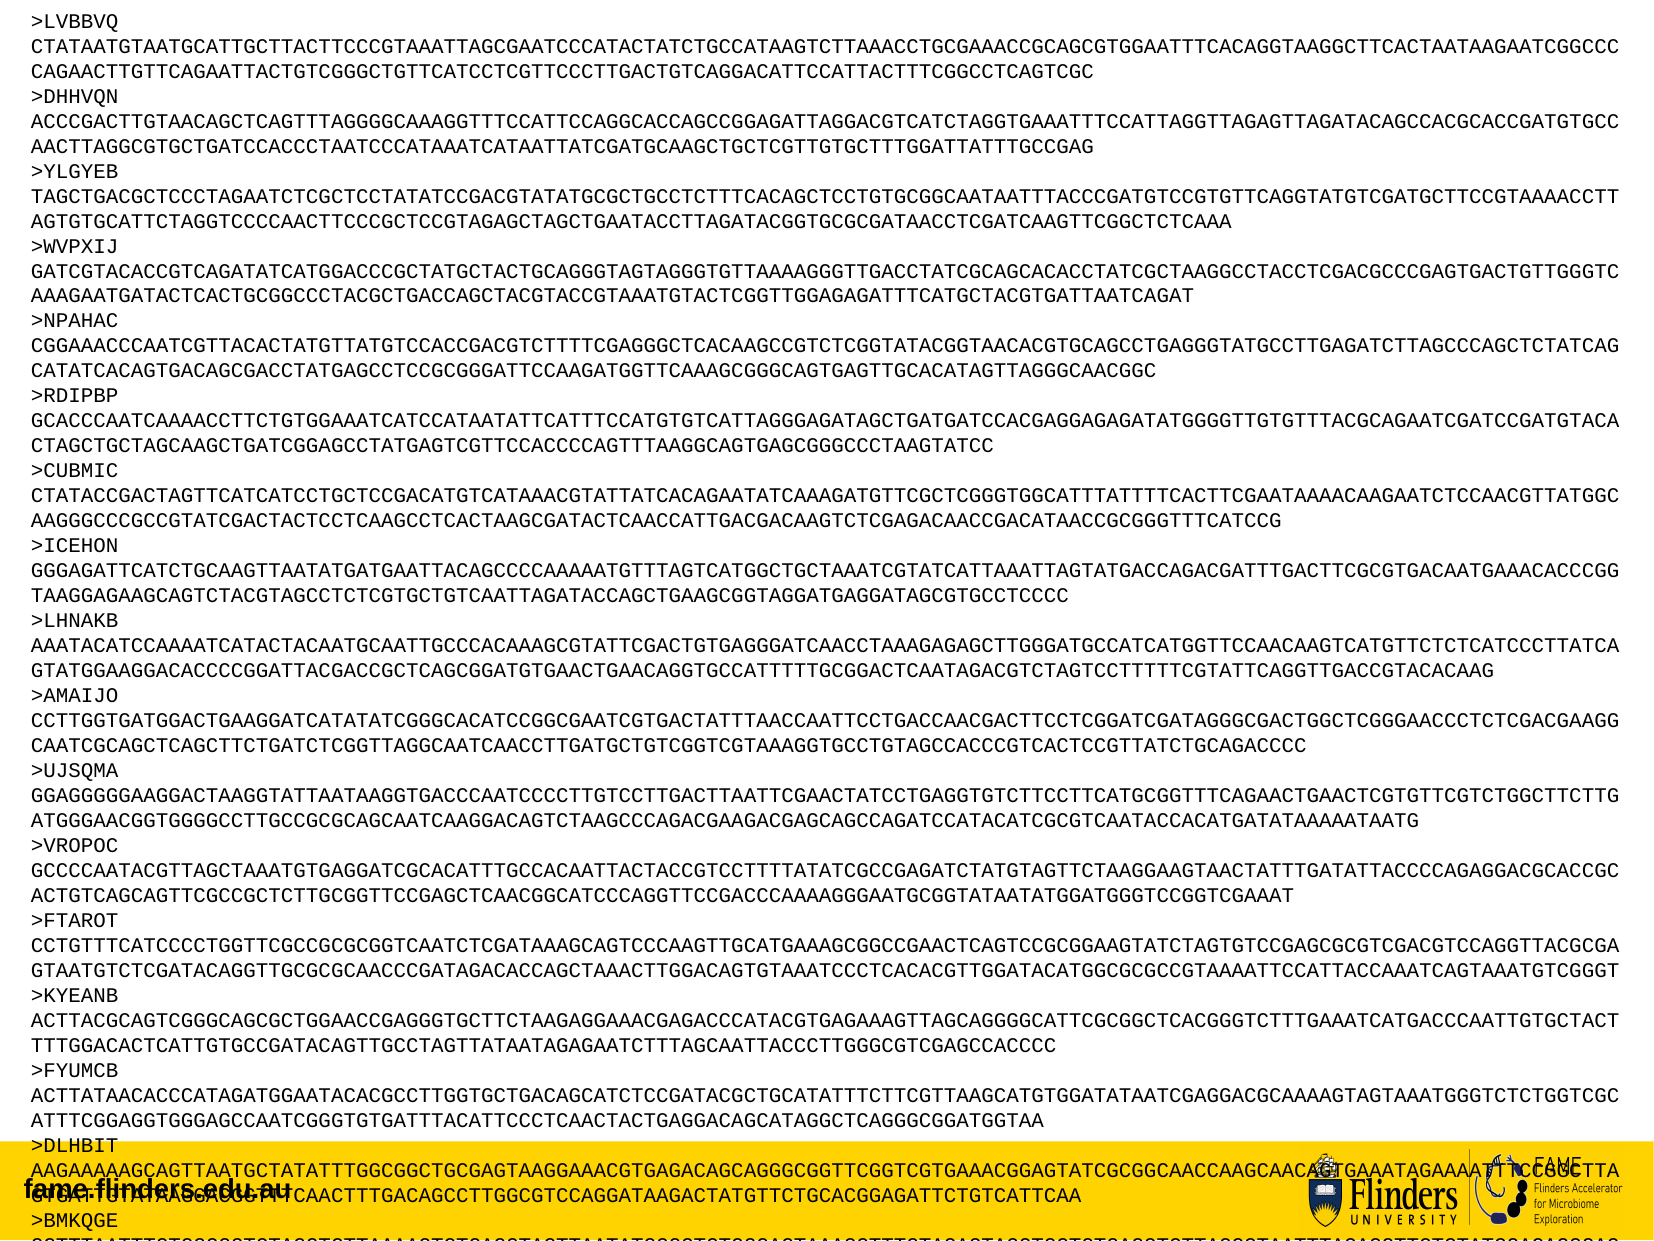

>LVBBVQ
CTATAATGTAATGCATTGCTTACTTCCCGTAAATTAGCGAATCCCATACTATCTGCCATAAGTCTTAAACCTGCGAAACCGCAGCGTGGAATTTCACAGGTAAGGCTTCACTAATAAGAATCGGCCCCAGAACTTGTTCAGAATTACTGTCGGGCTGTTCATCCTCGTTCCCTTGACTGTCAGGACATTCCATTACTTTCGGCCTCAGTCGC
>DHHVQN
ACCCGACTTGTAACAGCTCAGTTTAGGGGCAAAGGTTTCCATTCCAGGCACCAGCCGGAGATTAGGACGTCATCTAGGTGAAATTTCCATTAGGTTAGAGTTAGATACAGCCACGCACCGATGTGCCAACTTAGGCGTGCTGATCCACCCTAATCCCATAAATCATAATTATCGATGCAAGCTGCTCGTTGTGCTTTGGATTATTTGCCGAG
>YLGYEB
TAGCTGACGCTCCCTAGAATCTCGCTCCTATATCCGACGTATATGCGCTGCCTCTTTCACAGCTCCTGTGCGGCAATAATTTACCCGATGTCCGTGTTCAGGTATGTCGATGCTTCCGTAAAACCTTAGTGTGCATTCTAGGTCCCCAACTTCCCGCTCCGTAGAGCTAGCTGAATACCTTAGATACGGTGCGCGATAACCTCGATCAAGTTCGGCTCTCAAA
>WVPXIJ
GATCGTACACCGTCAGATATCATGGACCCGCTATGCTACTGCAGGGTAGTAGGGTGTTAAAAGGGTTGACCTATCGCAGCACACCTATCGCTAAGGCCTACCTCGACGCCCGAGTGACTGTTGGGTCAAAGAATGATACTCACTGCGGCCCTACGCTGACCAGCTACGTACCGTAAATGTACTCGGTTGGAGAGATTTCATGCTACGTGATTAATCAGAT
>NPAHAC
CGGAAACCCAATCGTTACACTATGTTATGTCCACCGACGTCTTTTCGAGGGCTCACAAGCCGTCTCGGTATACGGTAACACGTGCAGCCTGAGGGTATGCCTTGAGATCTTAGCCCAGCTCTATCAGCATATCACAGTGACAGCGACCTATGAGCCTCCGCGGGATTCCAAGATGGTTCAAAGCGGGCAGTGAGTTGCACATAGTTAGGGCAACGGC
>RDIPBP
GCACCCAATCAAAACCTTCTGTGGAAATCATCCATAATATTCATTTCCATGTGTCATTAGGGAGATAGCTGATGATCCACGAGGAGAGATATGGGGTTGTGTTTACGCAGAATCGATCCGATGTACACTAGCTGCTAGCAAGCTGATCGGAGCCTATGAGTCGTTCCACCCCAGTTTAAGGCAGTGAGCGGGCCCTAAGTATCC
>CUBMIC
CTATACCGACTAGTTCATCATCCTGCTCCGACATGTCATAAACGTATTATCACAGAATATCAAAGATGTTCGCTCGGGTGGCATTTATTTTCACTTCGAATAAAACAAGAATCTCCAACGTTATGGCAAGGGCCCGCCGTATCGACTACTCCTCAAGCCTCACTAAGCGATACTCAACCATTGACGACAAGTCTCGAGACAACCGACATAACCGCGGGTTTCATCCG
>ICEHON
GGGAGATTCATCTGCAAGTTAATATGATGAATTACAGCCCCAAAAATGTTTAGTCATGGCTGCTAAATCGTATCATTAAATTAGTATGACCAGACGATTTGACTTCGCGTGACAATGAAACACCCGGTAAGGAGAAGCAGTCTACGTAGCCTCTCGTGCTGTCAATTAGATACCAGCTGAAGCGGTAGGATGAGGATAGCGTGCCTCCCC
>LHNAKB
AAATACATCCAAAATCATACTACAATGCAATTGCCCACAAAGCGTATTCGACTGTGAGGGATCAACCTAAAGAGAGCTTGGGATGCCATCATGGTTCCAACAAGTCATGTTCTCTCATCCCTTATCAGTATGGAAGGACACCCCGGATTACGACCGCTCAGCGGATGTGAACTGAACAGGTGCCATTTTTGCGGACTCAATAGACGTCTAGTCCTTTTTCGTATTCAGGTTGACCGTACACAAG
>AMAIJO
CCTTGGTGATGGACTGAAGGATCATATATCGGGCACATCCGGCGAATCGTGACTATTTAACCAATTCCTGACCAACGACTTCCTCGGATCGATAGGGCGACTGGCTCGGGAACCCTCTCGACGAAGGCAATCGCAGCTCAGCTTCTGATCTCGGTTAGGCAATCAACCTTGATGCTGTCGGTCGTAAAGGTGCCTGTAGCCACCCGTCACTCCGTTATCTGCAGACCCC
>UJSQMA
GGAGGGGGAAGGACTAAGGTATTAATAAGGTGACCCAATCCCCTTGTCCTTGACTTAATTCGAACTATCCTGAGGTGTCTTCCTTCATGCGGTTTCAGAACTGAACTCGTGTTCGTCTGGCTTCTTGATGGGAACGGTGGGGCCTTGCCGCGCAGCAATCAAGGACAGTCTAAGCCCAGACGAAGACGAGCAGCCAGATCCATACATCGCGTCAATACCACATGATATAAAAATAATG
>VROPOC
GCCCCAATACGTTAGCTAAATGTGAGGATCGCACATTTGCCACAATTACTACCGTCCTTTTATATCGCCGAGATCTATGTAGTTCTAAGGAAGTAACTATTTGATATTACCCCAGAGGACGCACCGCACTGTCAGCAGTTCGCCGCTCTTGCGGTTCCGAGCTCAACGGCATCCCAGGTTCCGACCCAAAAGGGAATGCGGTATAATATGGATGGGTCCGGTCGAAAT
>FTAROT
CCTGTTTCATCCCCTGGTTCGCCGCGCGGTCAATCTCGATAAAGCAGTCCCAAGTTGCATGAAAGCGGCCGAACTCAGTCCGCGGAAGTATCTAGTGTCCGAGCGCGTCGACGTCCAGGTTACGCGAGTAATGTCTCGATACAGGTTGCGCGCAACCCGATAGACACCAGCTAAACTTGGACAGTGTAAATCCCTCACACGTTGGATACATGGCGCGCCGTAAAATTCCATTACCAAATCAGTAAATGTCGGGT
>KYEANB
ACTTACGCAGTCGGGCAGCGCTGGAACCGAGGGTGCTTCTAAGAGGAAACGAGACCCATACGTGAGAAAGTTAGCAGGGGCATTCGCGGCTCACGGGTCTTTGAAATCATGACCCAATTGTGCTACTTTTGGACACTCATTGTGCCGATACAGTTGCCTAGTTATAATAGAGAATCTTTAGCAATTACCCTTGGGCGTCGAGCCACCCC
>FYUMCB
ACTTATAACACCCATAGATGGAATACACGCCTTGGTGCTGACAGCATCTCCGATACGCTGCATATTTCTTCGTTAAGCATGTGGATATAATCGAGGACGCAAAAGTAGTAAATGGGTCTCTGGTCGCATTTCGGAGGTGGGAGCCAATCGGGTGTGATTTACATTCCCTCAACTACTGAGGACAGCATAGGCTCAGGGCGGATGGTAA
>DLHBIT
AAGAAAAAGCAGTTAATGCTATATTTGGCGGCTGCGAGTAAGGAAACGTGAGACAGCAGGGCGGTTCGGTCGTGAAACGGAGTATCGCGGCAACCAAGCAACAGTGAAATAGAAAATTTCCGGCTTAGTGATTGTATAAGGACGGTTTCAACTTTGACAGCCTTGGCGTCCAGGATAAGACTATGTTCTGCACGGAGATTCTGTCATTCAA
>BMKQGE
GCTTTAATTTGTGGCCCTCTAGGTCTTAAAAGTCTGAGGTACTTAATATGCGCTCTCGGACTAAACCTTTGTAGACTAGGTGCTCTCACCTCTTAGCGTAATTTACACGTTCTCTATCGACAGGGAGATGATAAGATTGGTATCAGCCATAACTTTCTCCCTTTCAACTGCGCGGGCGTACAAAAGCACGTAATTCGAGACTGTCGATACTTGGTAATACGGAACGATCCCGAGCAACCGGCATCGATGAATTGCTCGCATATTCAGGTTATGACCACGCATAGGTGACTAGAATCAAGTGCGATTGGACGCAAAGATTACGAGAACCAAGCAACAATTAGTCGAGAAACGAAATACGGCTAGTCAAC